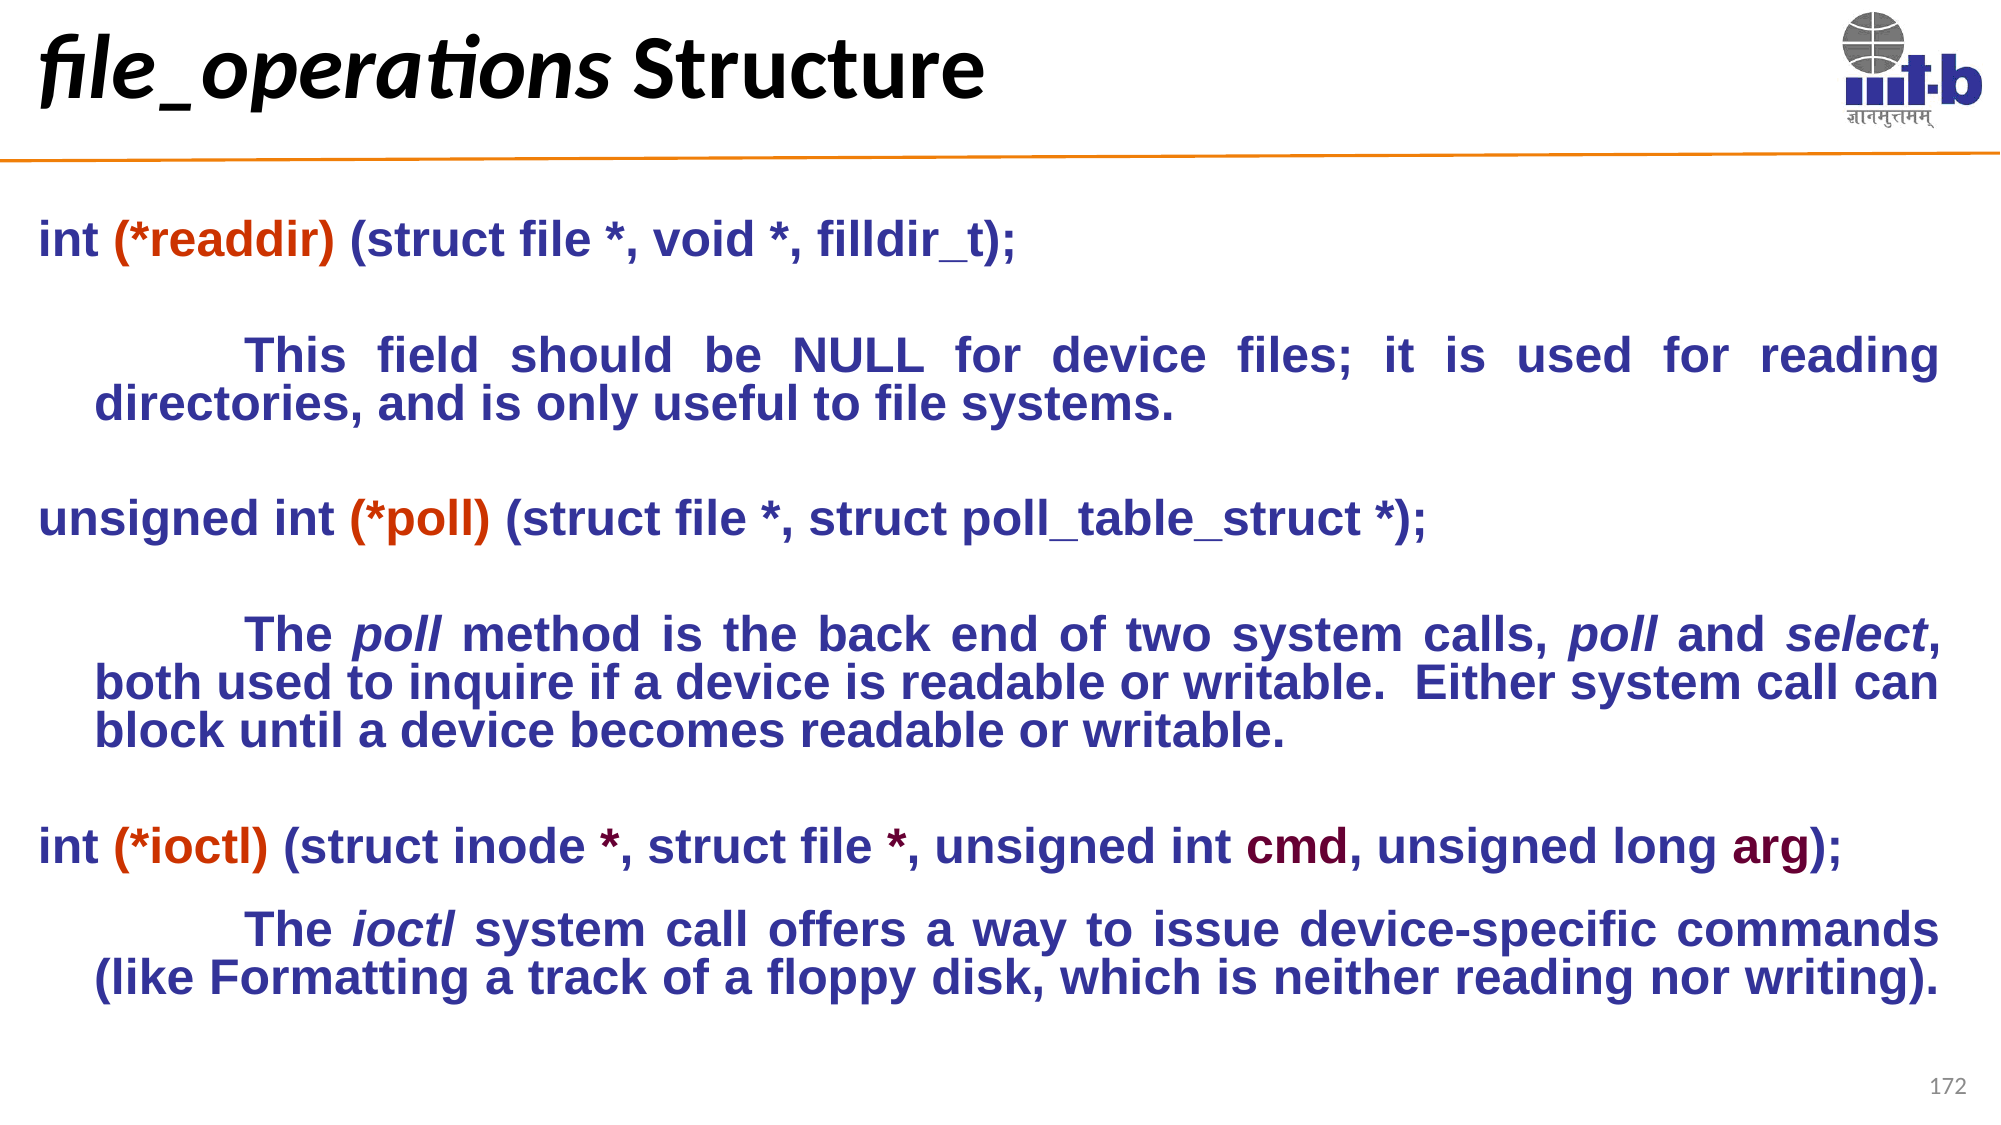

# file_operations Structure
int (*readdir) (struct file *, void *, filldir_t);

		This field should be NULL for device files; it is used for reading directories, and is only useful to file systems.

unsigned int (*poll) (struct file *, struct poll_table_struct *);

		The poll method is the back end of two system calls, poll and select, both used to inquire if a device is readable or writable.  Either system call can block until a device becomes readable or writable.

int (*ioctl) (struct inode *, struct file *, unsigned int cmd, unsigned long arg);

		The ioctl system call offers a way to issue device-specific commands (like Formatting a track of a floppy disk, which is neither reading nor writing).
172